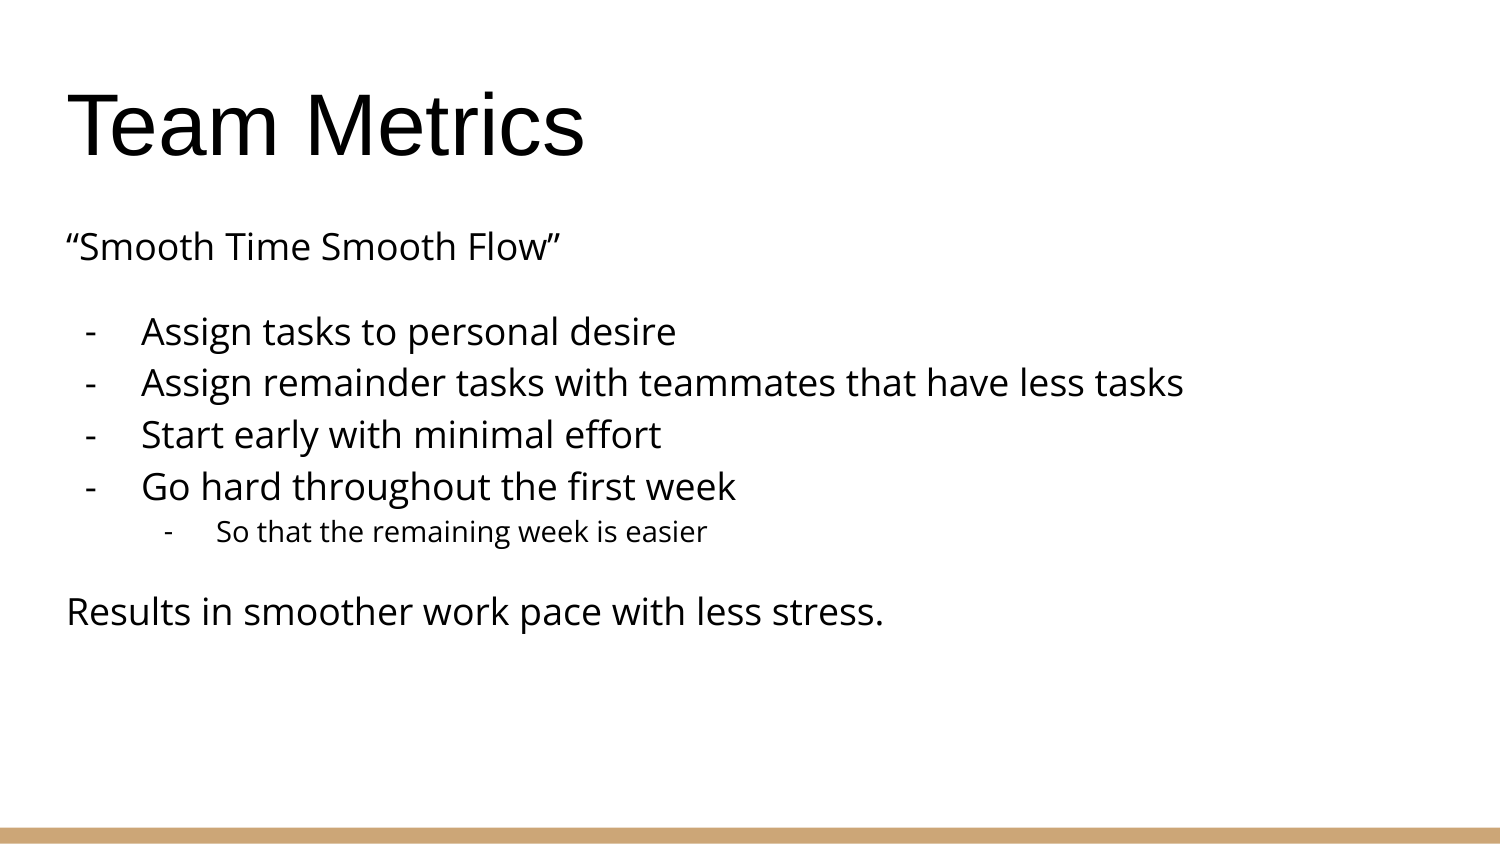

# Team Metrics
“Smooth Time Smooth Flow”
Assign tasks to personal desire
Assign remainder tasks with teammates that have less tasks
Start early with minimal effort
Go hard throughout the first week
So that the remaining week is easier
Results in smoother work pace with less stress.